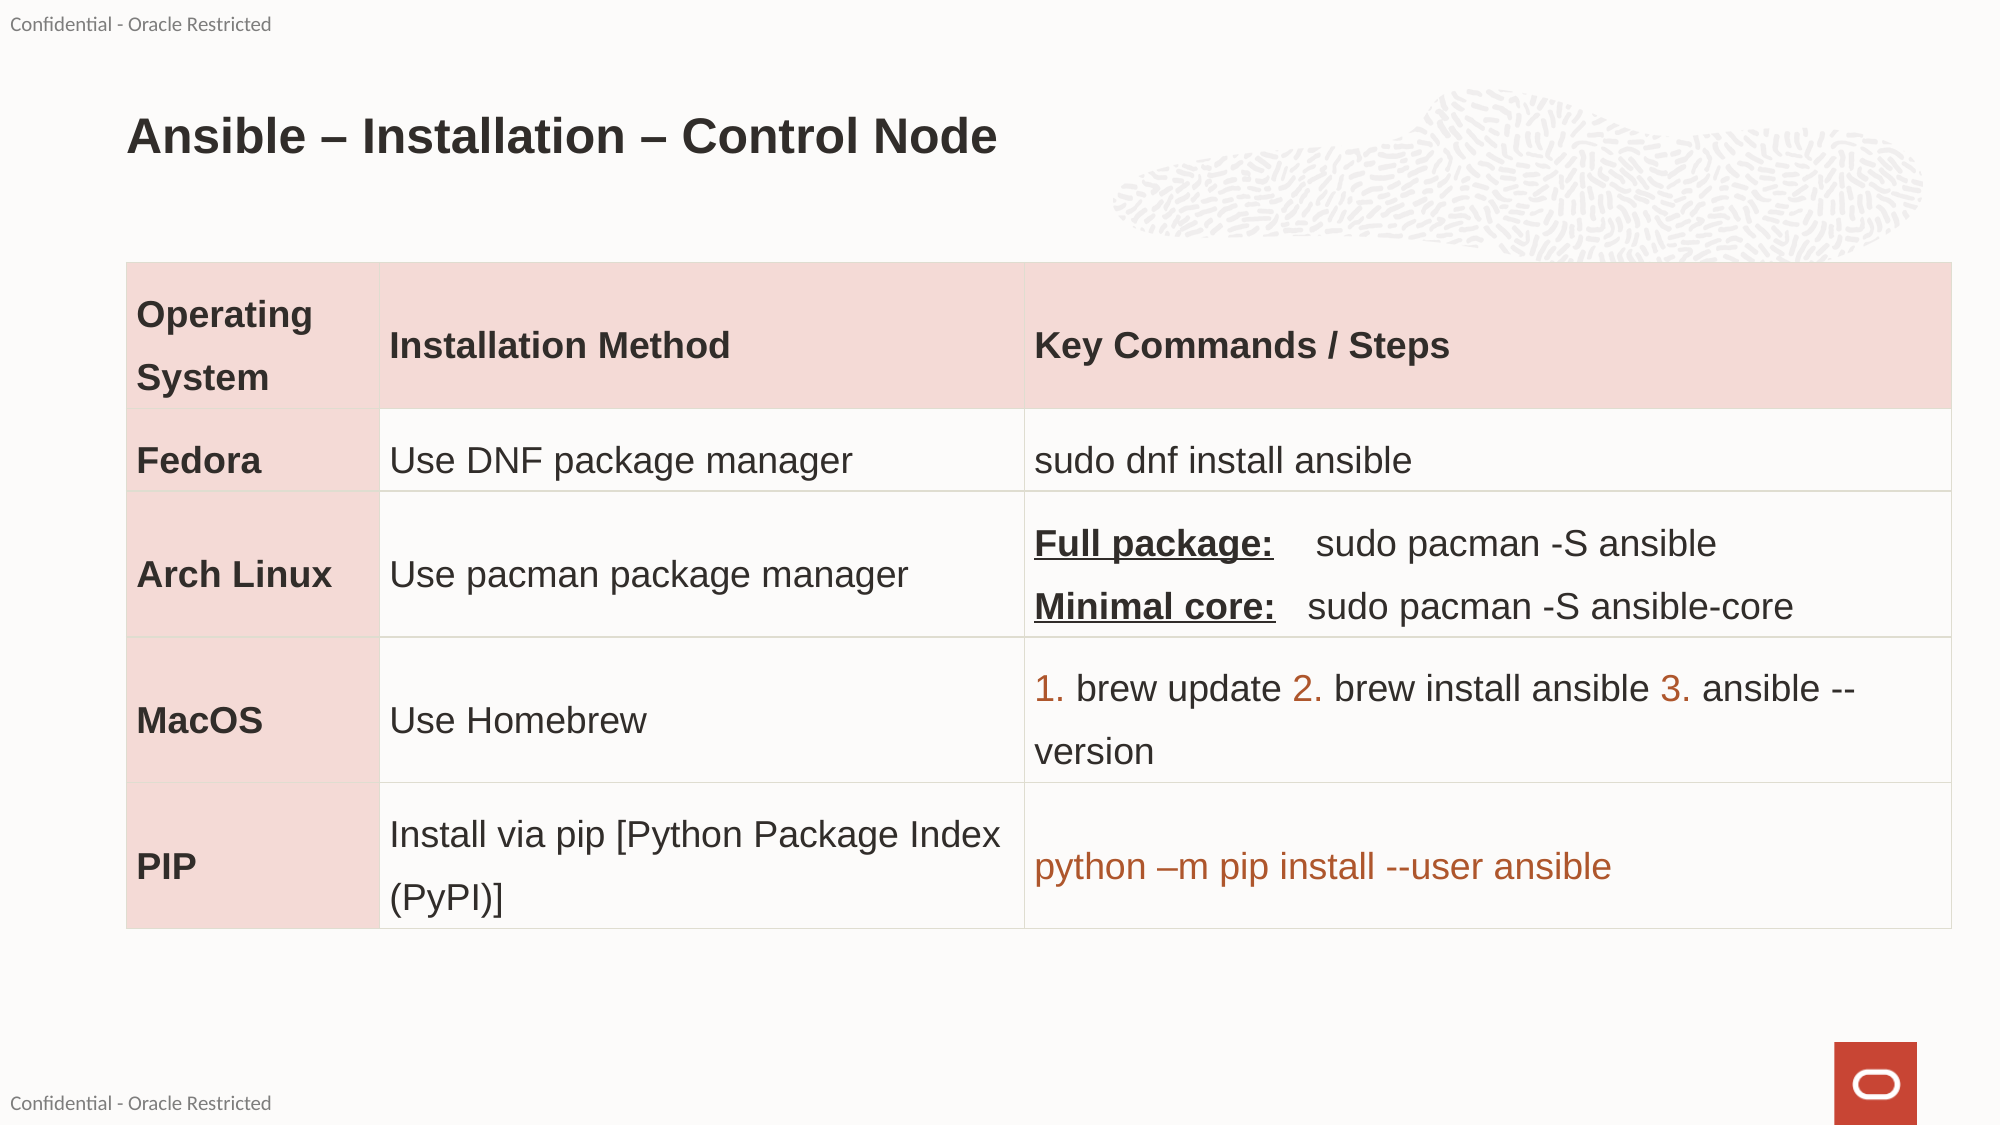

# Ansible – Installation – Control Node
| Operating System | Installation Method | Key Commands / Steps |
| --- | --- | --- |
| Fedora | Use DNF package manager | sudo dnf install ansible |
| Arch Linux | Use pacman package manager | Full package: sudo pacman -S ansible  Minimal core:  sudo pacman -S ansible-core |
| MacOS | Use Homebrew | 1. brew update 2. brew install ansible 3. ansible --version |
| PIP | Install via pip [Python Package Index (PyPI)] | python –m pip install --user ansible |